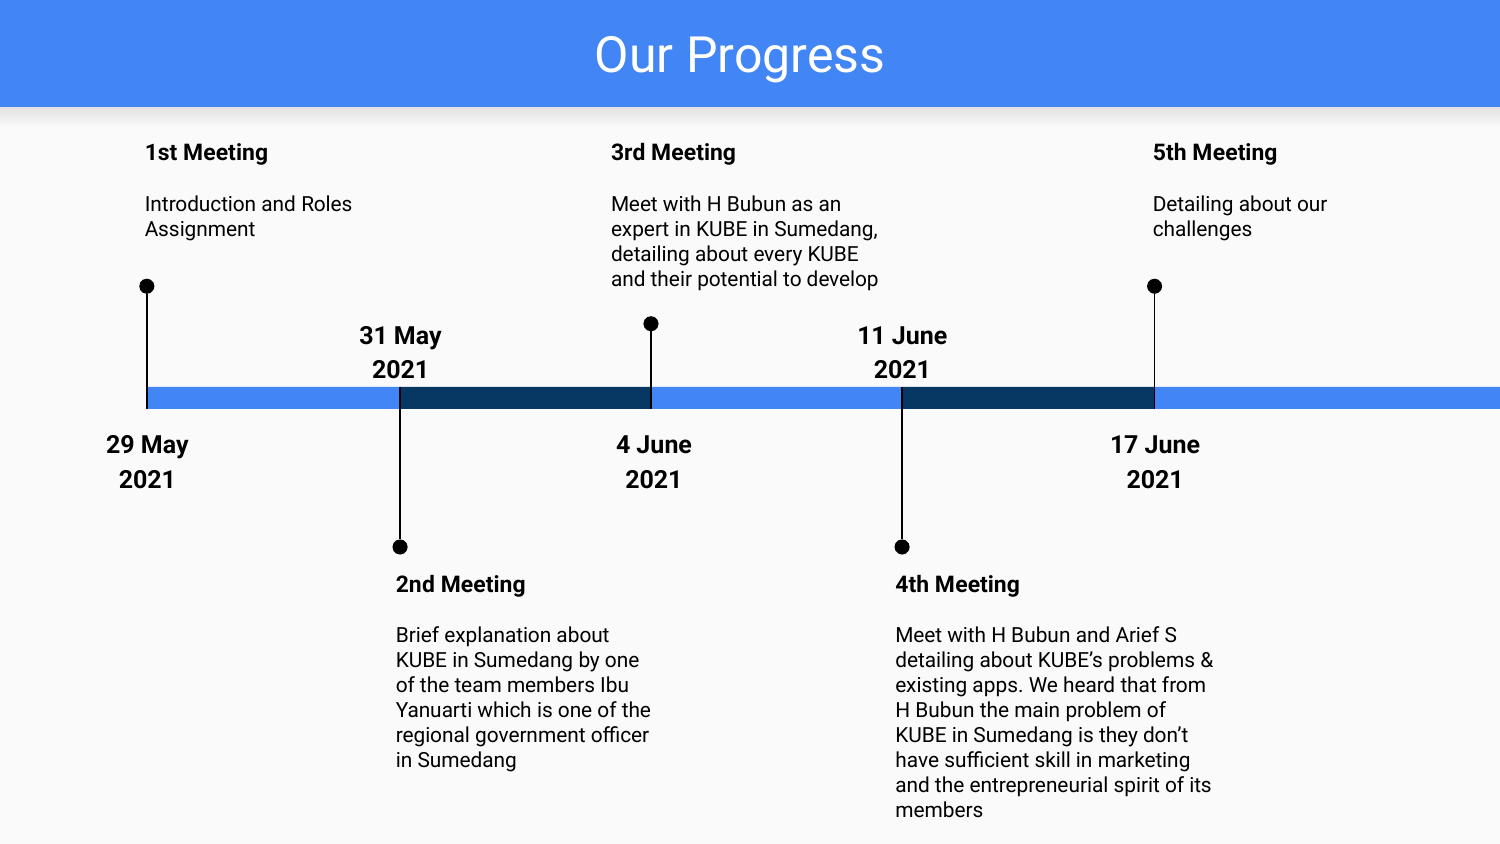

# Our Progress
1st Meeting

Introduction and Roles Assignment

29 May 2021
3rd Meeting

Meet with H Bubun as an expert in KUBE in Sumedang, detailing about every KUBE and their potential to develop

4 June 2021
5th Meeting

Detailing about our challenges

17 June 2021
31 May 2021

2nd Meeting

Brief explanation about KUBE in Sumedang by one of the team members Ibu Yanuarti which is one of the regional government officer in Sumedang
11 June 2021

4th Meeting

Meet with H Bubun and Arief S detailing about KUBE’s problems & existing apps. We heard that from H Bubun the main problem of KUBE in Sumedang is they don’t have sufficient skill in marketing and the entrepreneurial spirit of its members